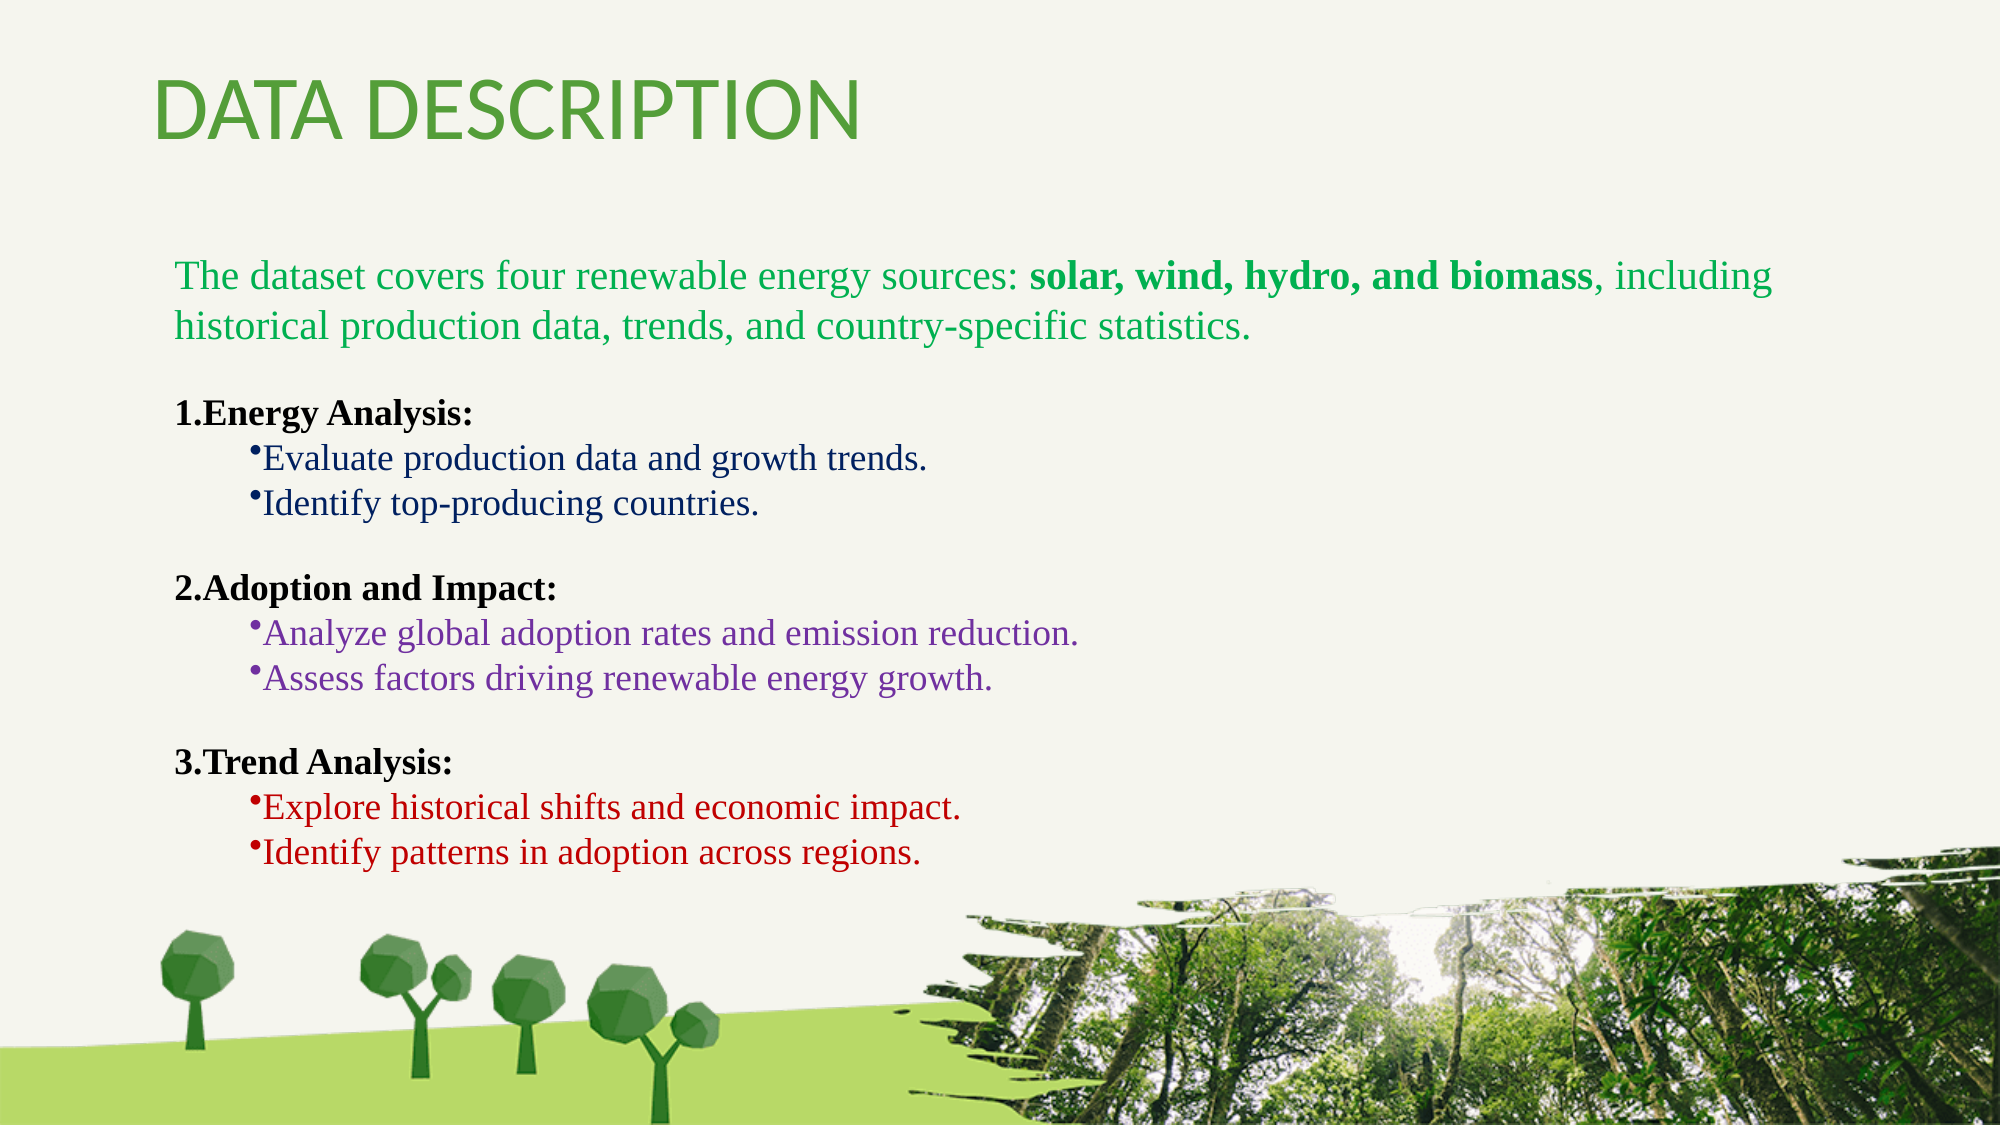

# DATA DESCRIPTION

The dataset covers four renewable energy sources: solar, wind, hydro, and biomass, including historical production data, trends, and country-specific statistics.

Energy Analysis:
Evaluate production data and growth trends.
Identify top-producing countries.

Adoption and Impact:
Analyze global adoption rates and emission reduction.
Assess factors driving renewable energy growth.

Trend Analysis:
Explore historical shifts and economic impact.
Identify patterns in adoption across regions.